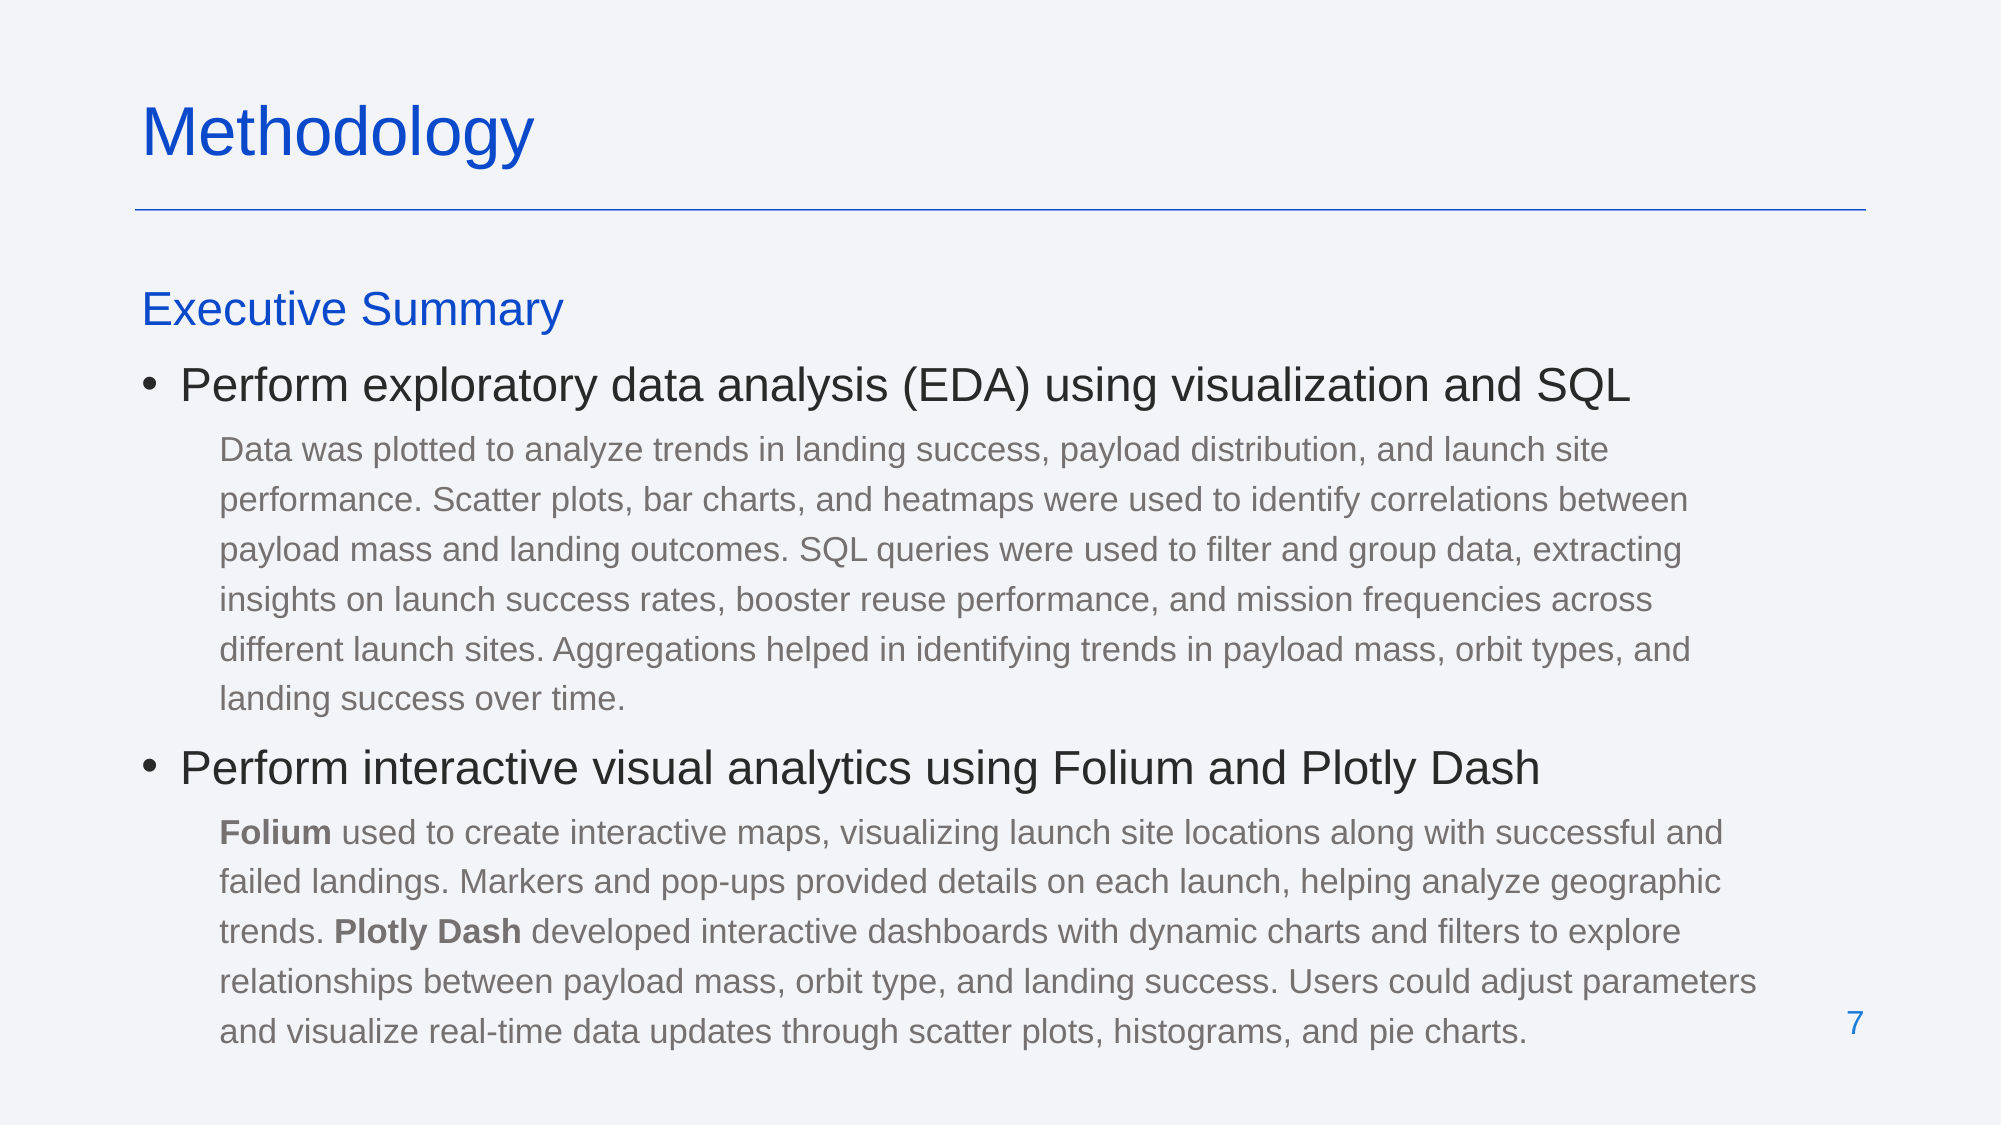

Methodology
Executive Summary
Perform exploratory data analysis (EDA) using visualization and SQL
Data was plotted to analyze trends in landing success, payload distribution, and launch site performance. Scatter plots, bar charts, and heatmaps were used to identify correlations between payload mass and landing outcomes. SQL queries were used to filter and group data, extracting insights on launch success rates, booster reuse performance, and mission frequencies across different launch sites. Aggregations helped in identifying trends in payload mass, orbit types, and landing success over time.
Perform interactive visual analytics using Folium and Plotly Dash
Folium used to create interactive maps, visualizing launch site locations along with successful and failed landings. Markers and pop-ups provided details on each launch, helping analyze geographic trends. Plotly Dash developed interactive dashboards with dynamic charts and filters to explore relationships between payload mass, orbit type, and landing success. Users could adjust parameters and visualize real-time data updates through scatter plots, histograms, and pie charts.
7